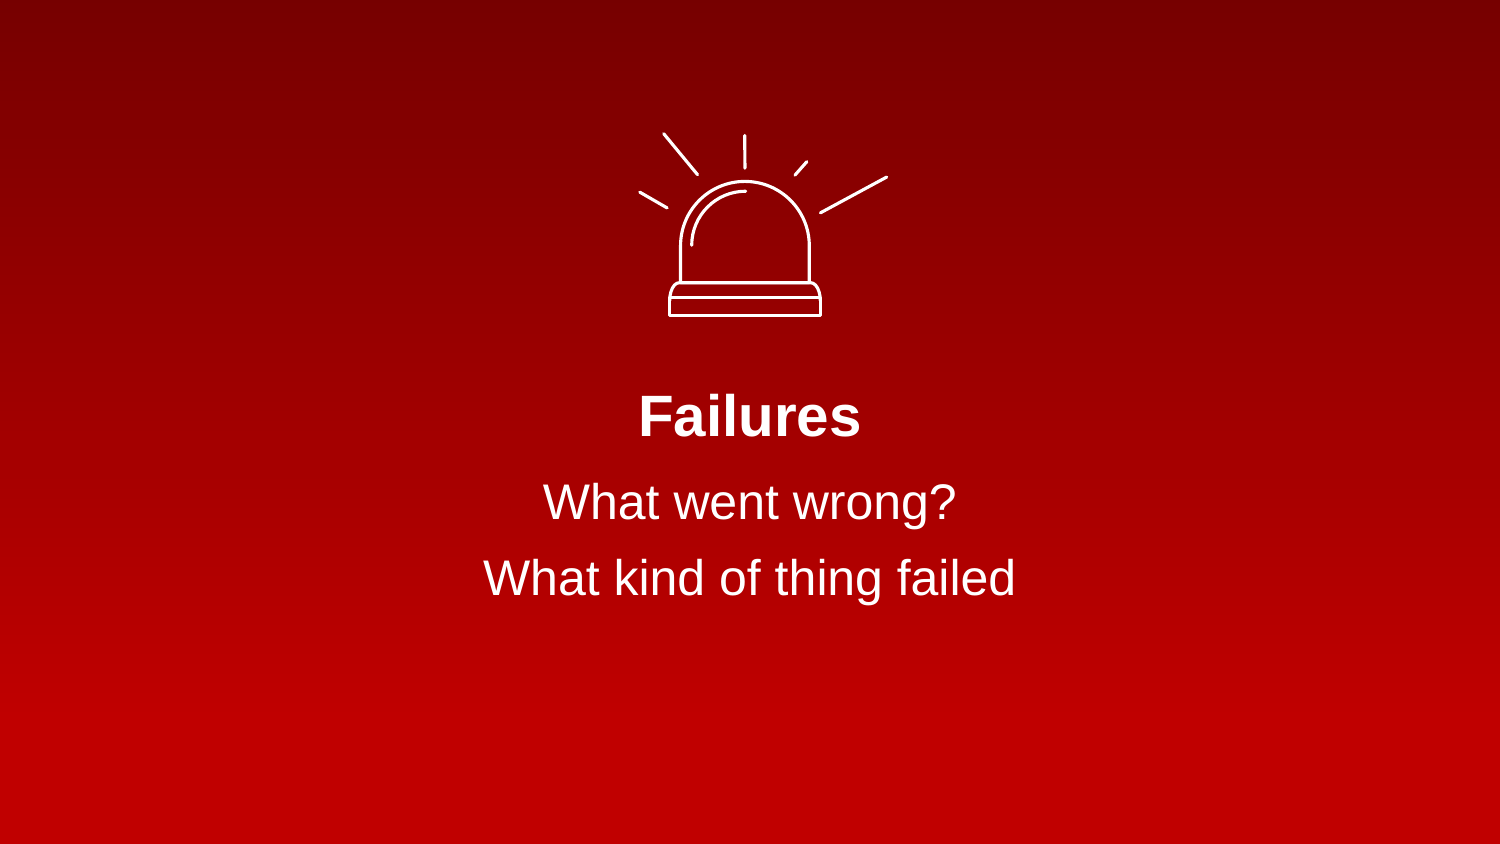

Failures
What went wrong?
What kind of thing failed